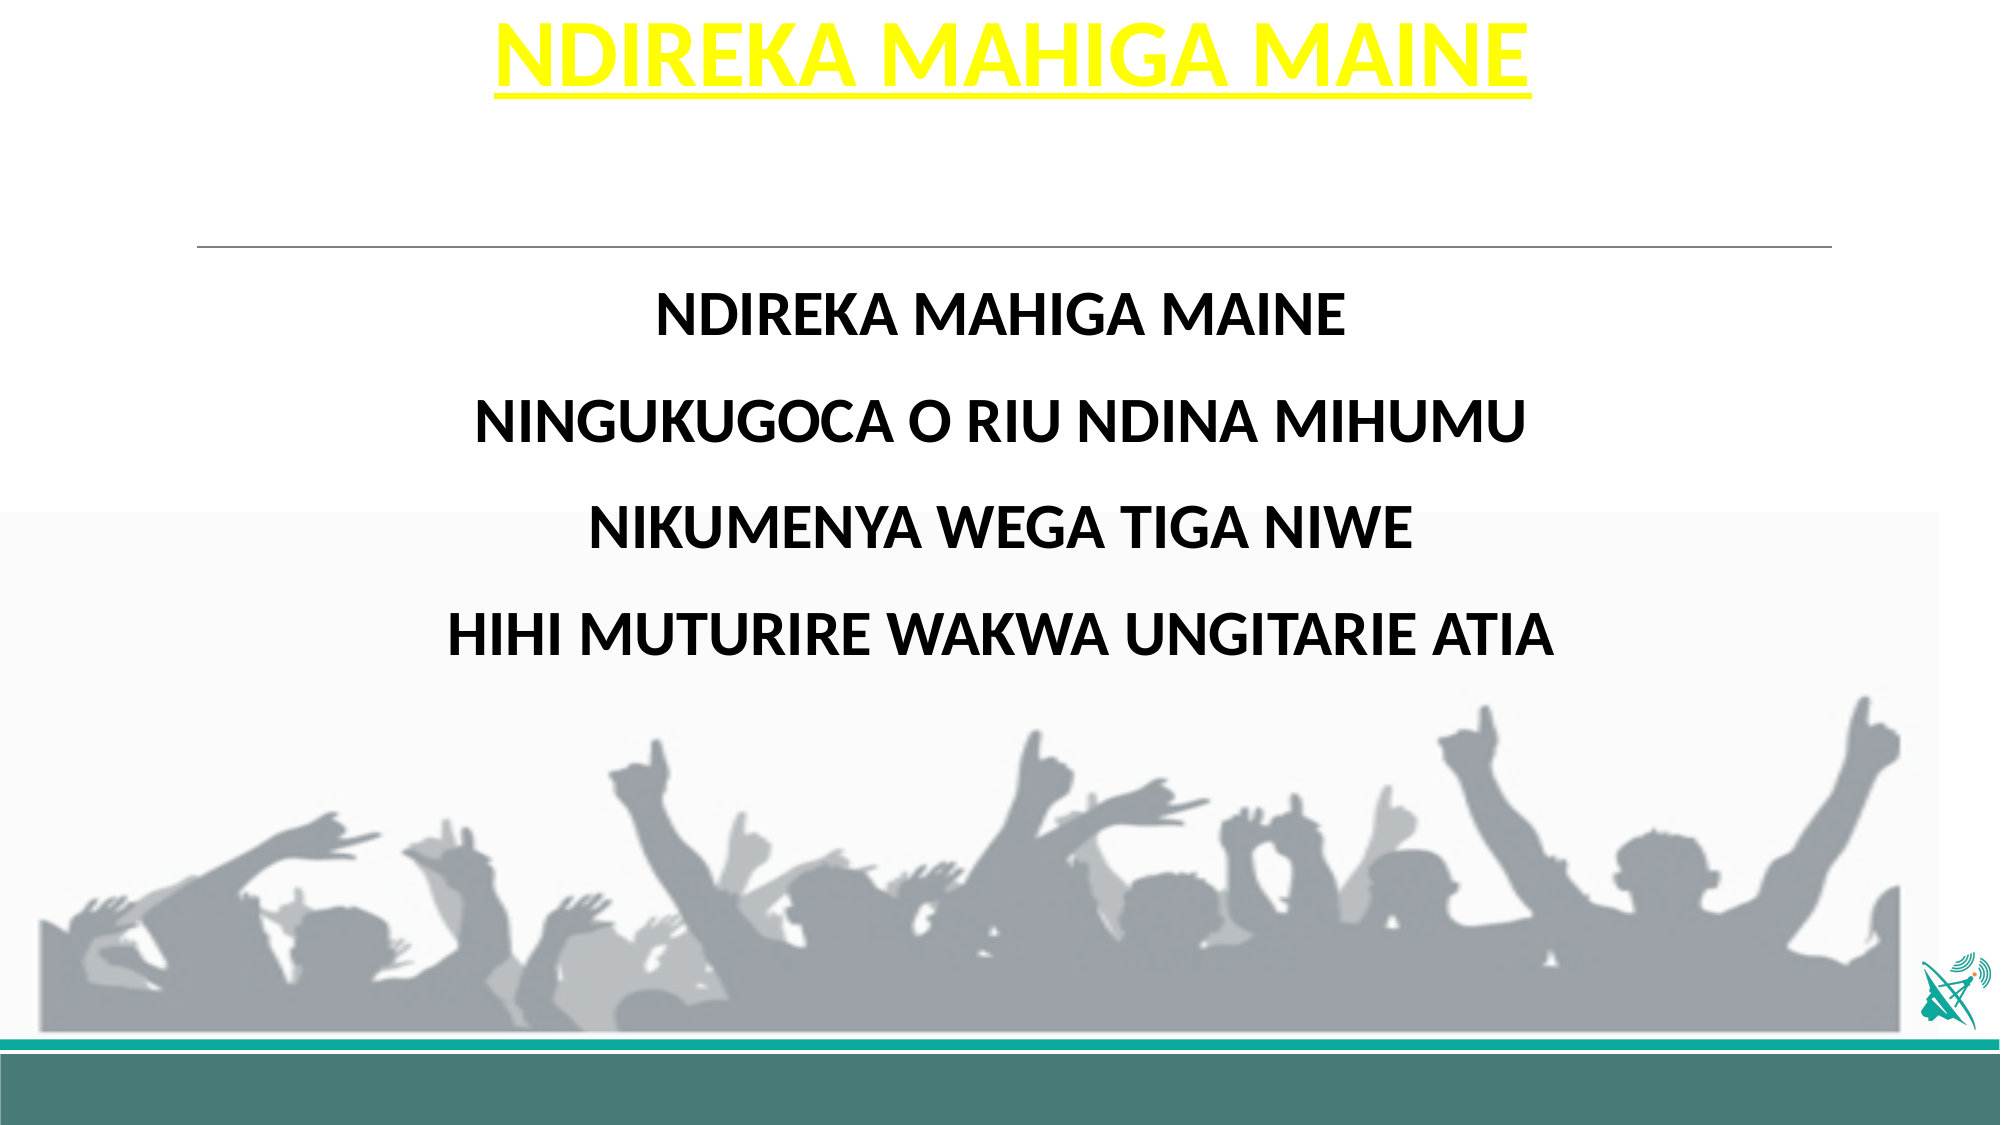

# NDIREKA MAHIGA MAINE

NDIREKA MAHIGA MAINE
NINGUKUGOCA O RIU NDINA MIHUMU
NIKUMENYA WEGA TIGA NIWE
HIHI MUTURIRE WAKWA UNGITARIE ATIA